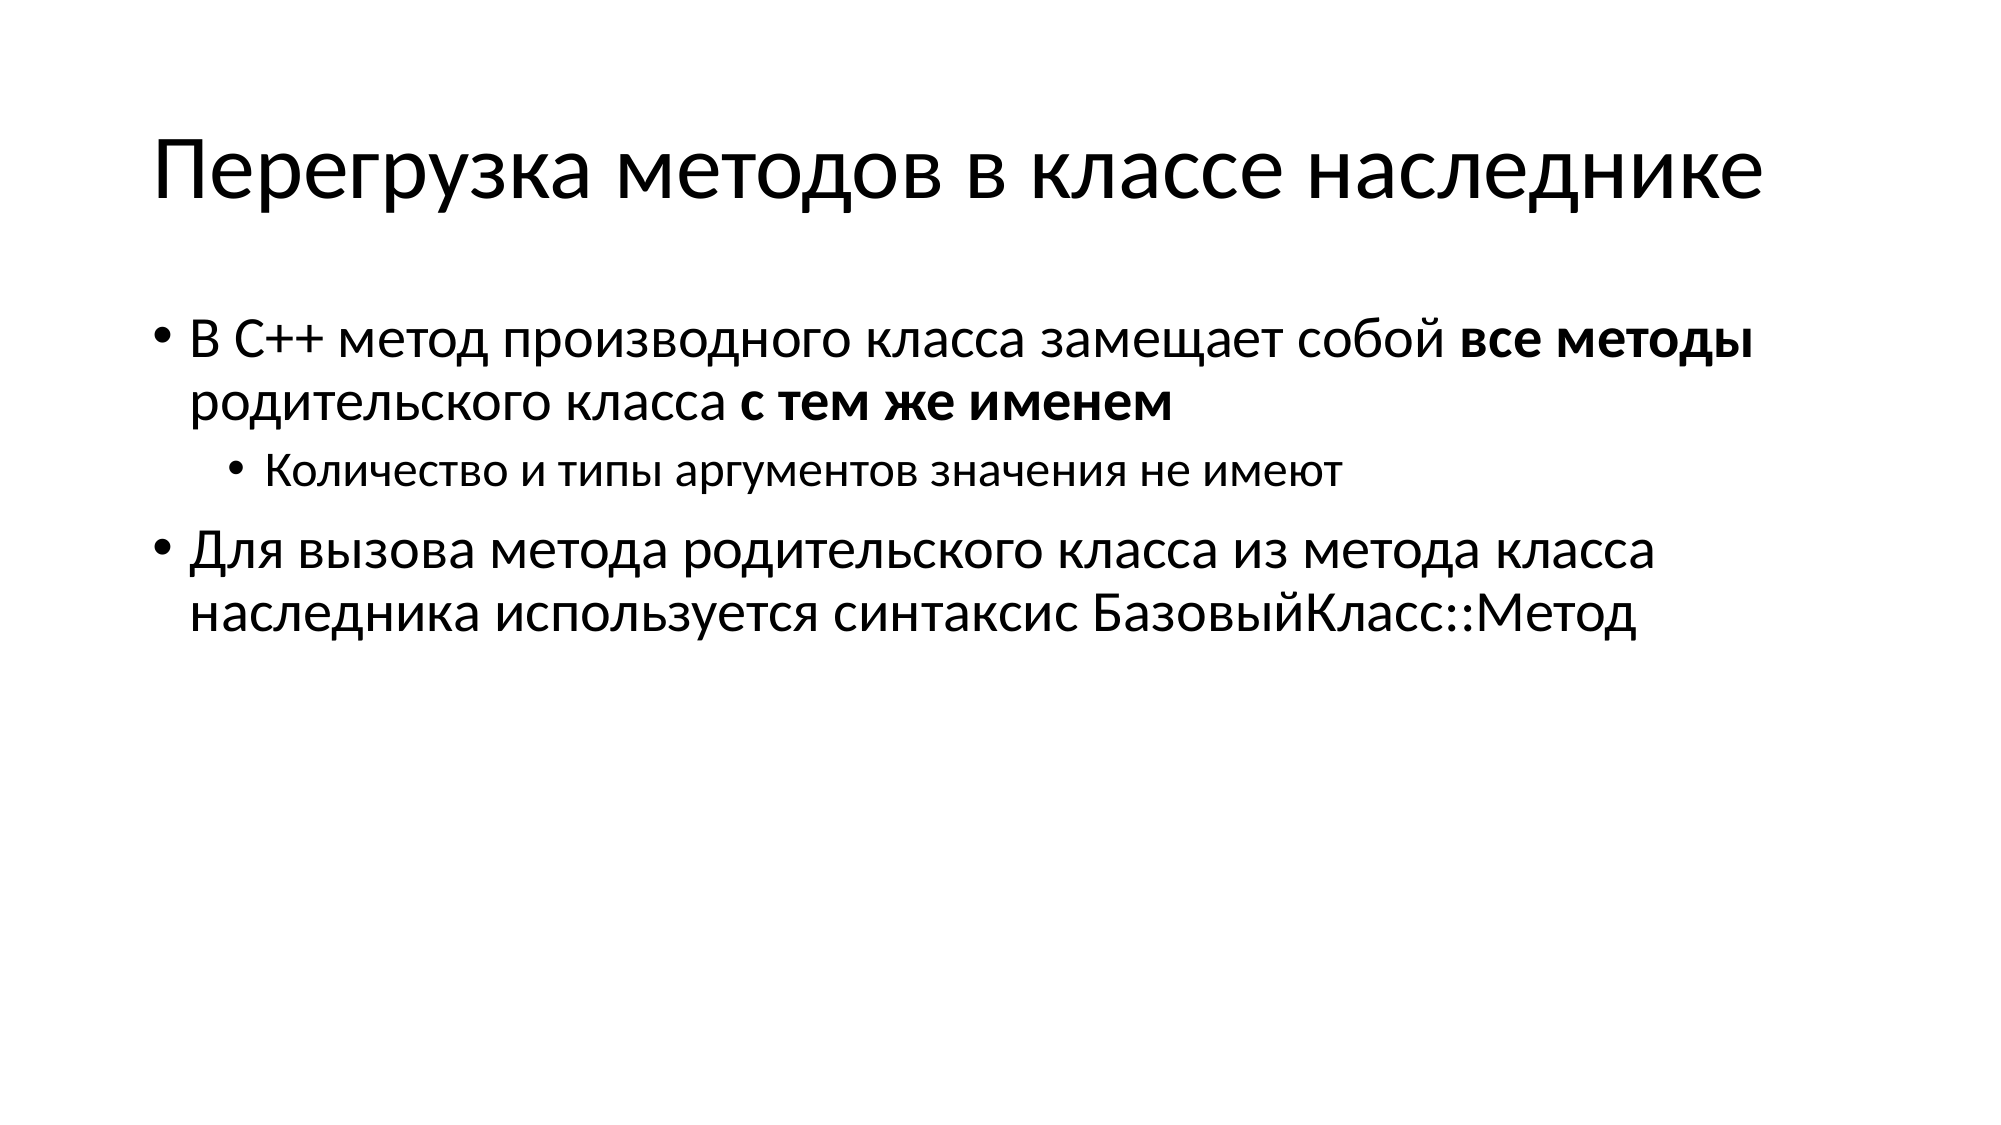

# Перегрузка методов в классе наследнике
В C++ метод производного класса замещает собой все методы родительского класса с тем же именем
Количество и типы аргументов значения не имеют
Для вызова метода родительского класса из метода класса наследника используется синтаксис БазовыйКласс::Метод